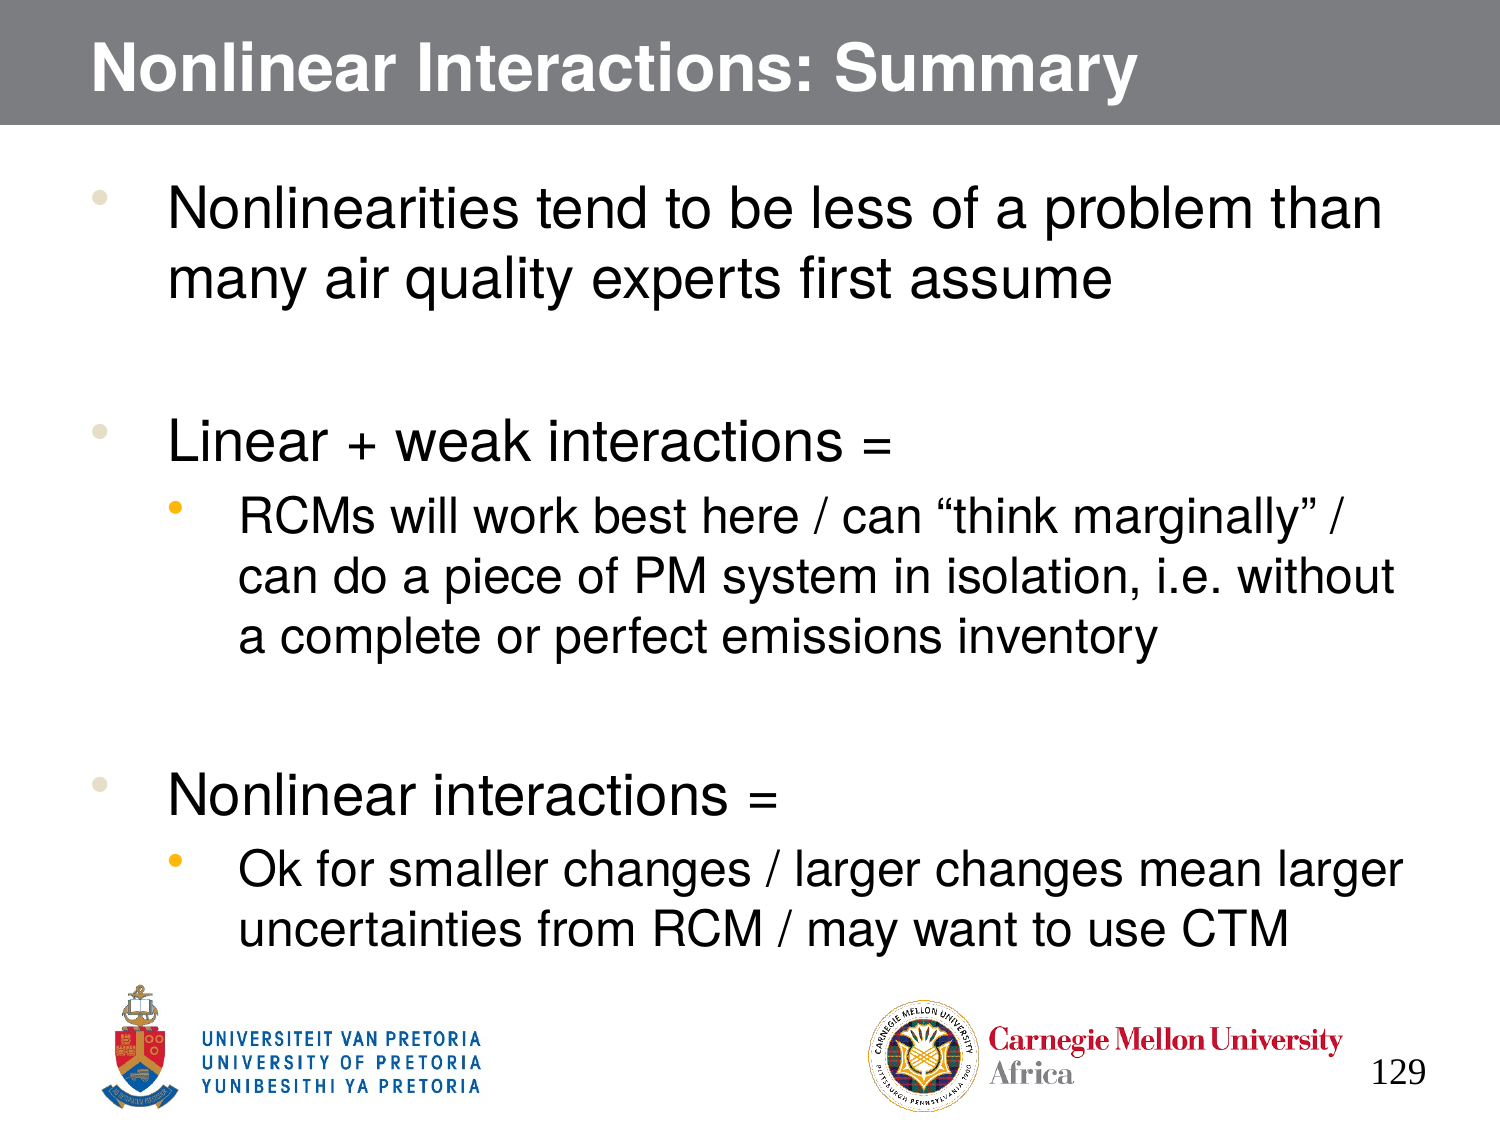

# Nonlinear Interactions: Summary
Nonlinearities tend to be less of a problem than many air quality experts first assume

Linear + weak interactions =
RCMs will work best here / can “think marginally” / can do a piece of PM system in isolation, i.e. without a complete or perfect emissions inventory

Nonlinear interactions =
Ok for smaller changes / larger changes mean larger uncertainties from RCM / may want to use CTM